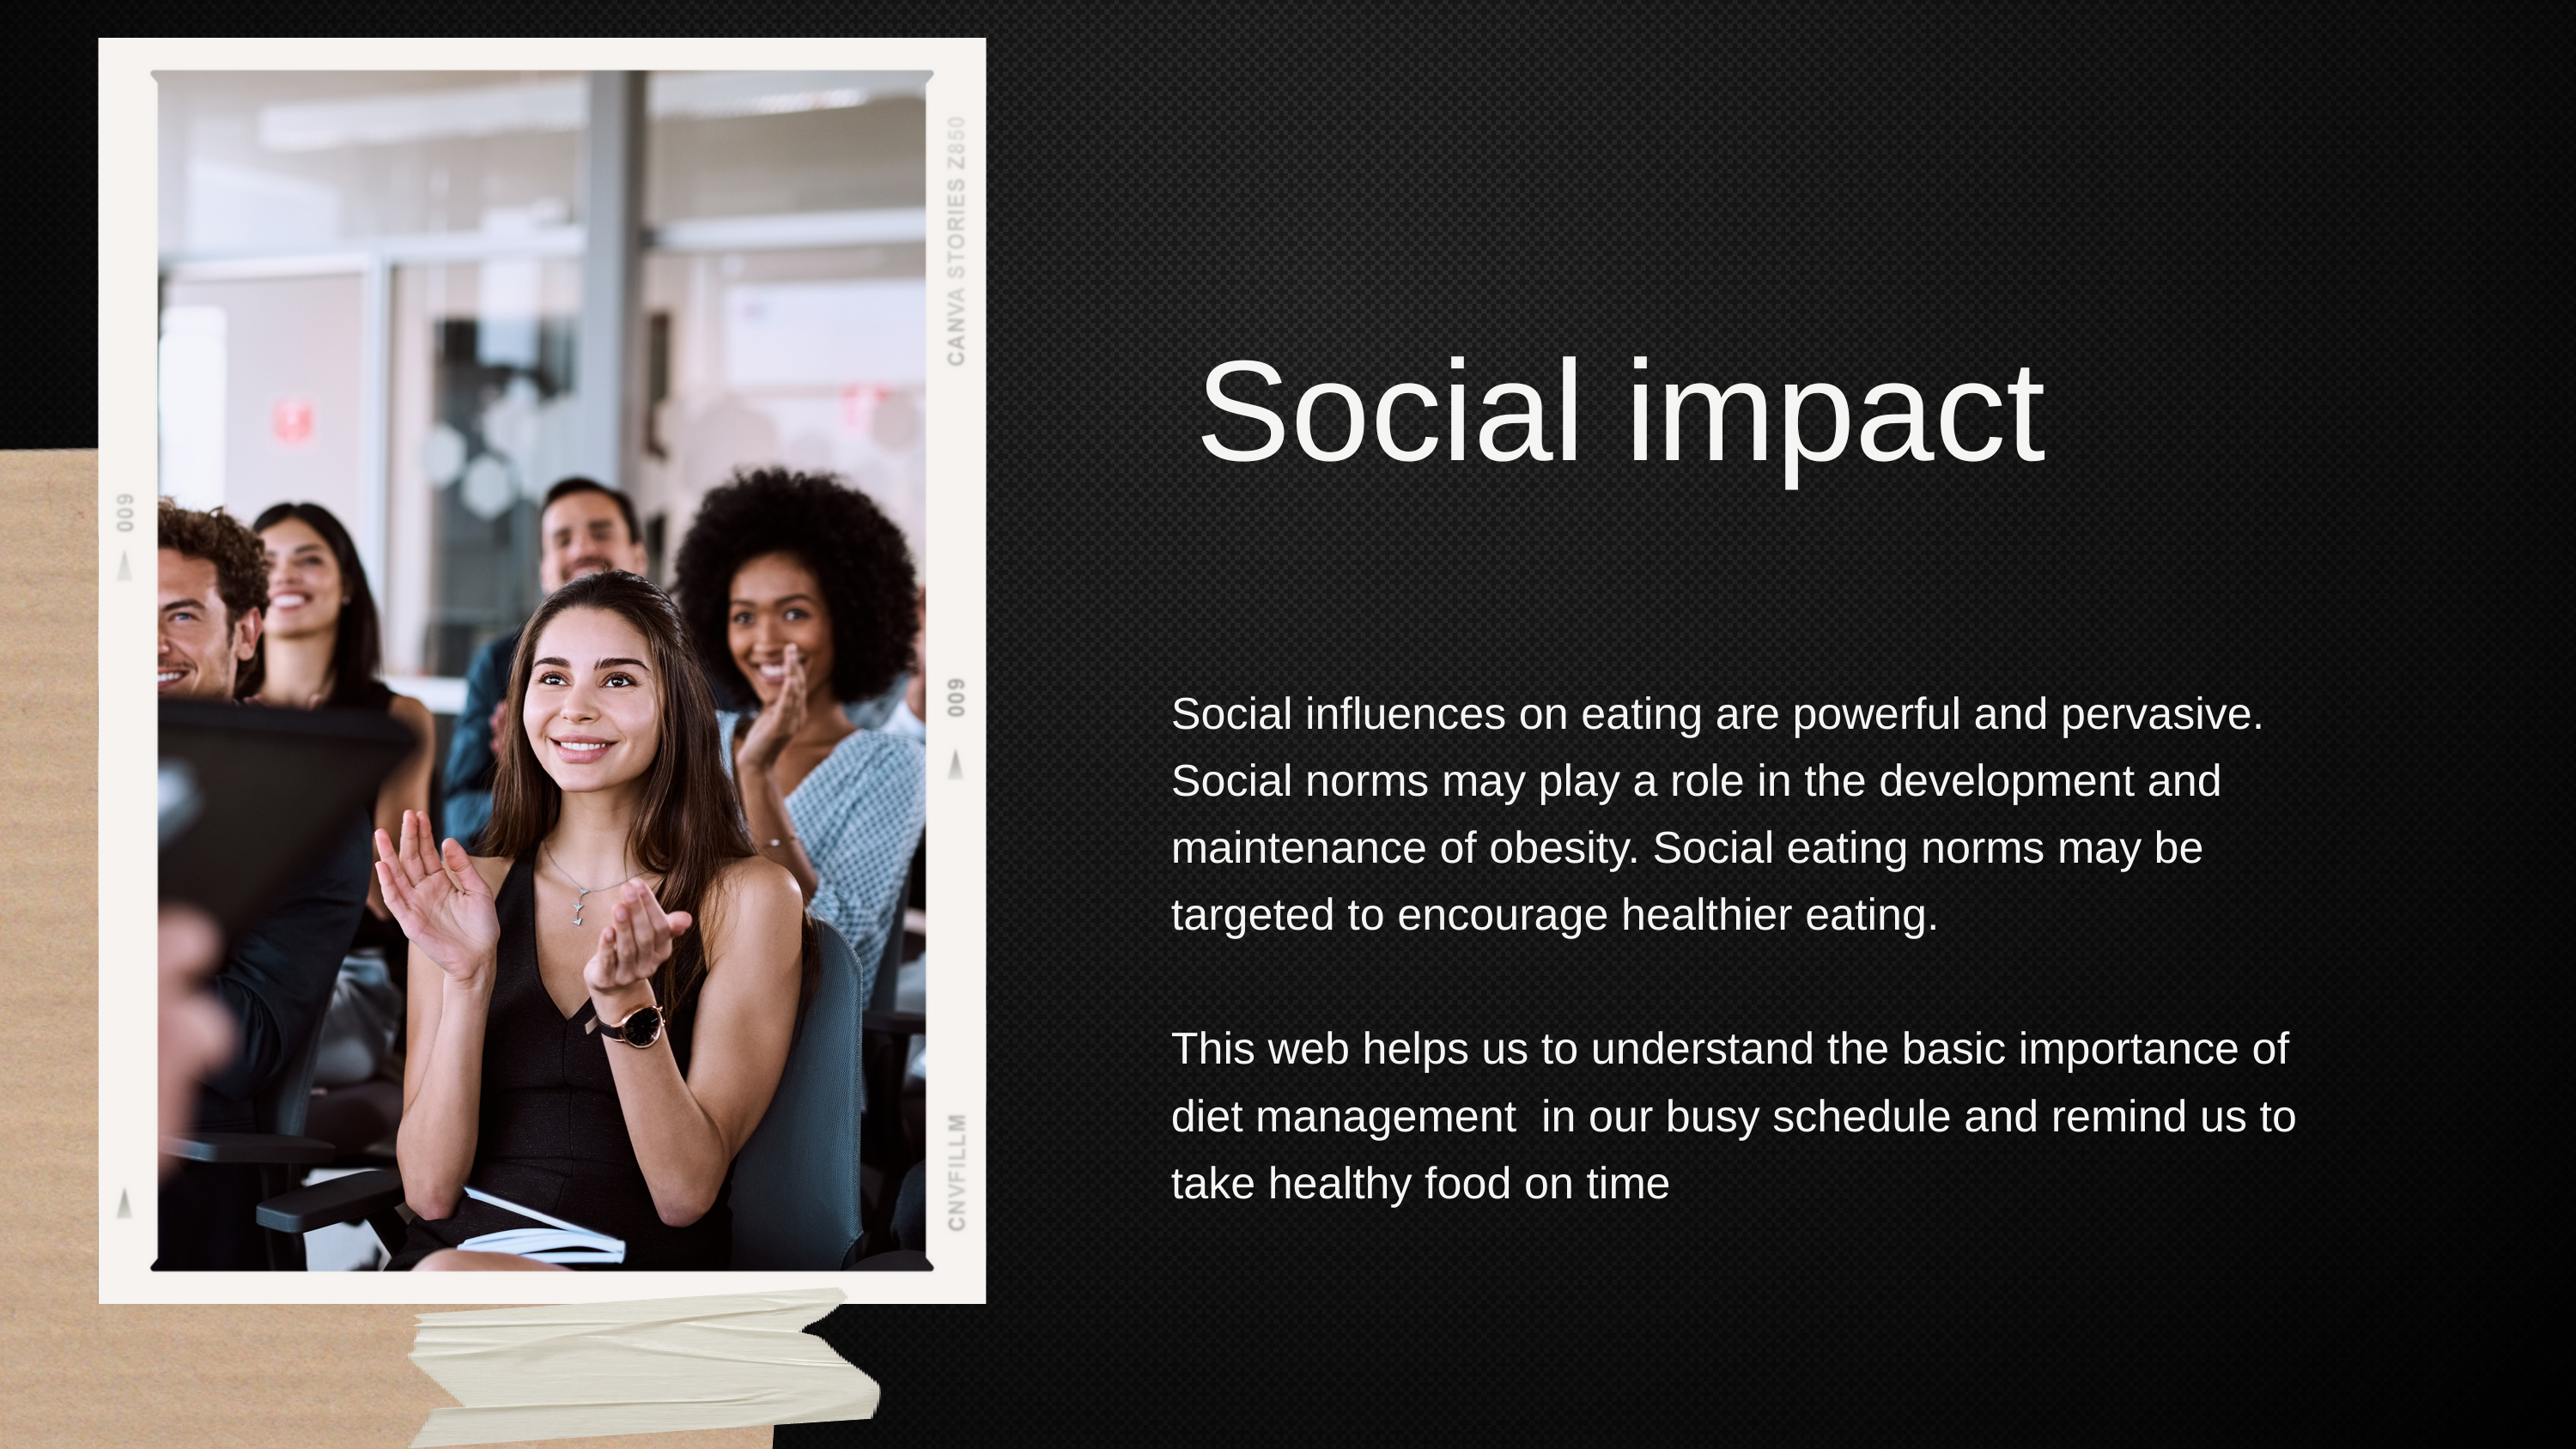

Social impact
Social influences on eating are powerful and pervasive. Social norms may play a role in the development and maintenance of obesity. Social eating norms may be targeted to encourage healthier eating.

This web helps us to understand the basic importance of diet management  in our busy schedule and remind us to take healthy food on time